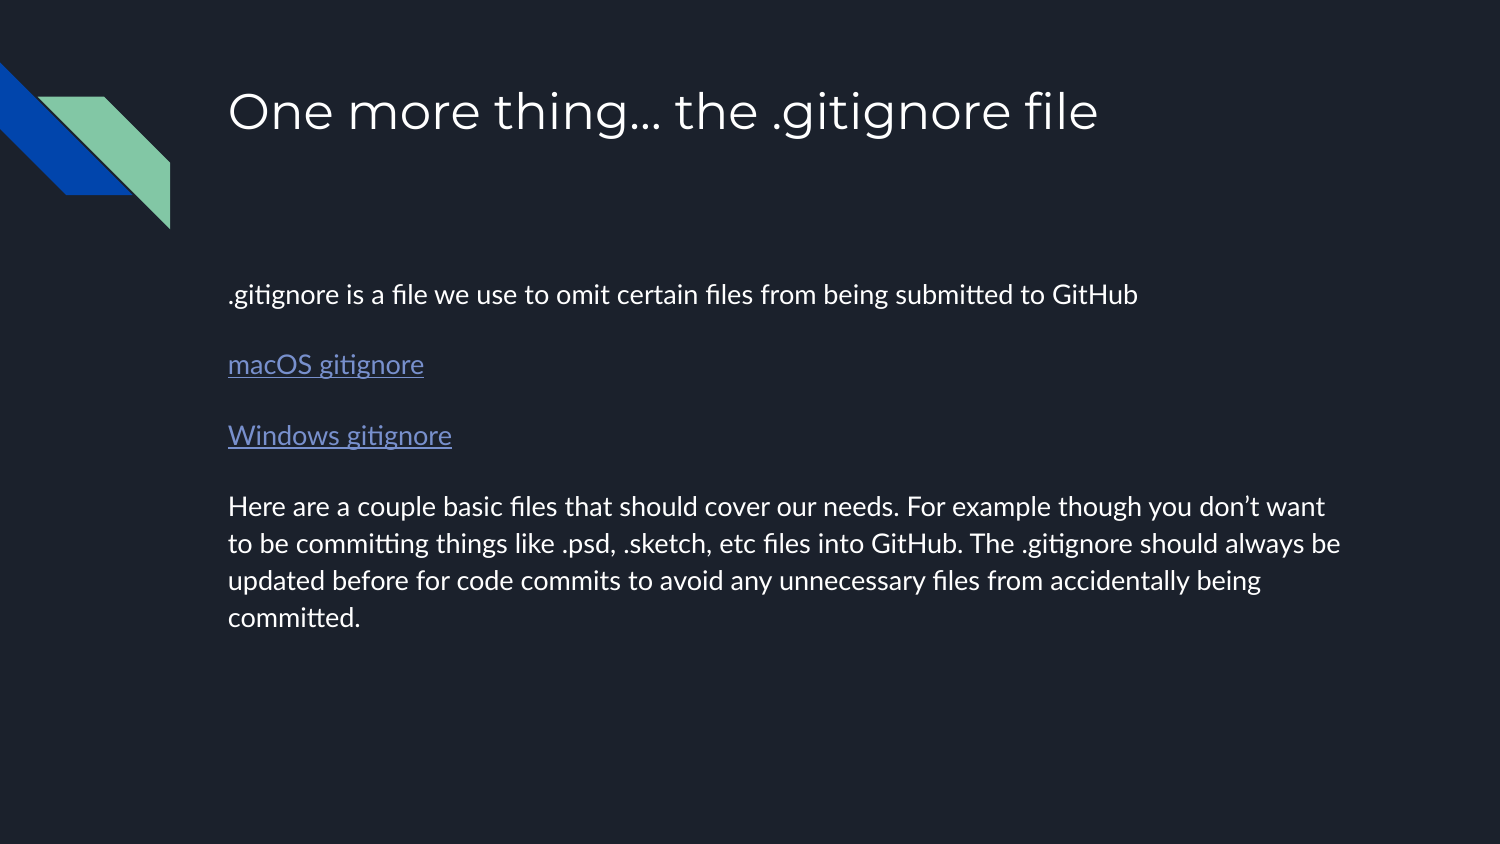

# One more thing… the .gitignore file
.gitignore is a file we use to omit certain files from being submitted to GitHub
macOS gitignore
Windows gitignore
Here are a couple basic files that should cover our needs. For example though you don’t want to be committing things like .psd, .sketch, etc files into GitHub. The .gitignore should always be updated before for code commits to avoid any unnecessary files from accidentally being committed.